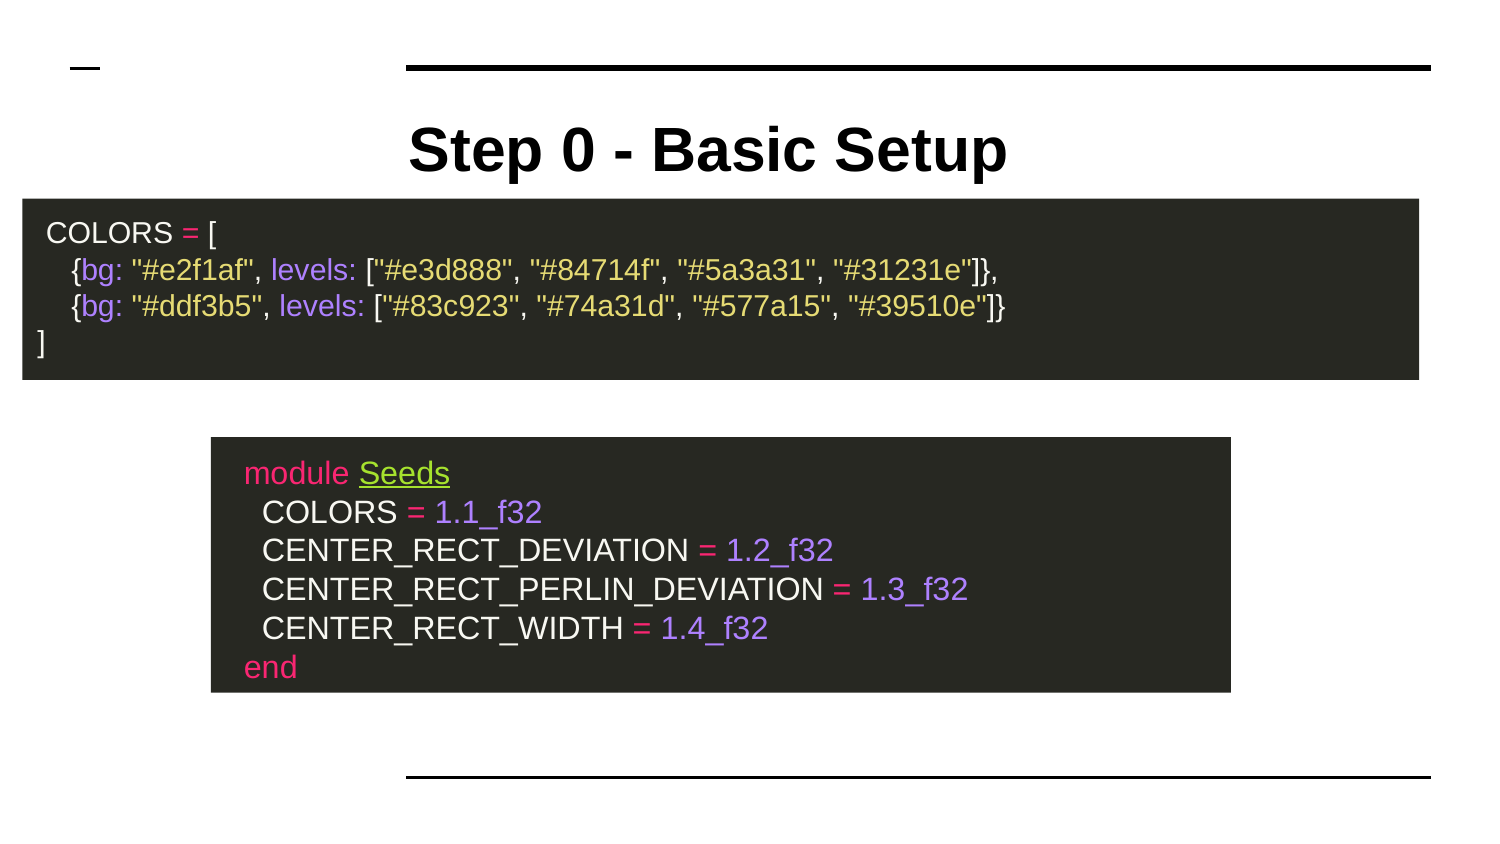

# Step 0 - Basic Setup
 COLORS = [
    {bg: "#e2f1af", levels: ["#e3d888", "#84714f", "#5a3a31", "#31231e"]},
    {bg: "#ddf3b5", levels: ["#83c923", "#74a31d", "#577a15", "#39510e"]}
]
  module Seeds
    COLORS = 1.1_f32
    CENTER_RECT_DEVIATION = 1.2_f32
    CENTER_RECT_PERLIN_DEVIATION = 1.3_f32
    CENTER_RECT_WIDTH = 1.4_f32
  end